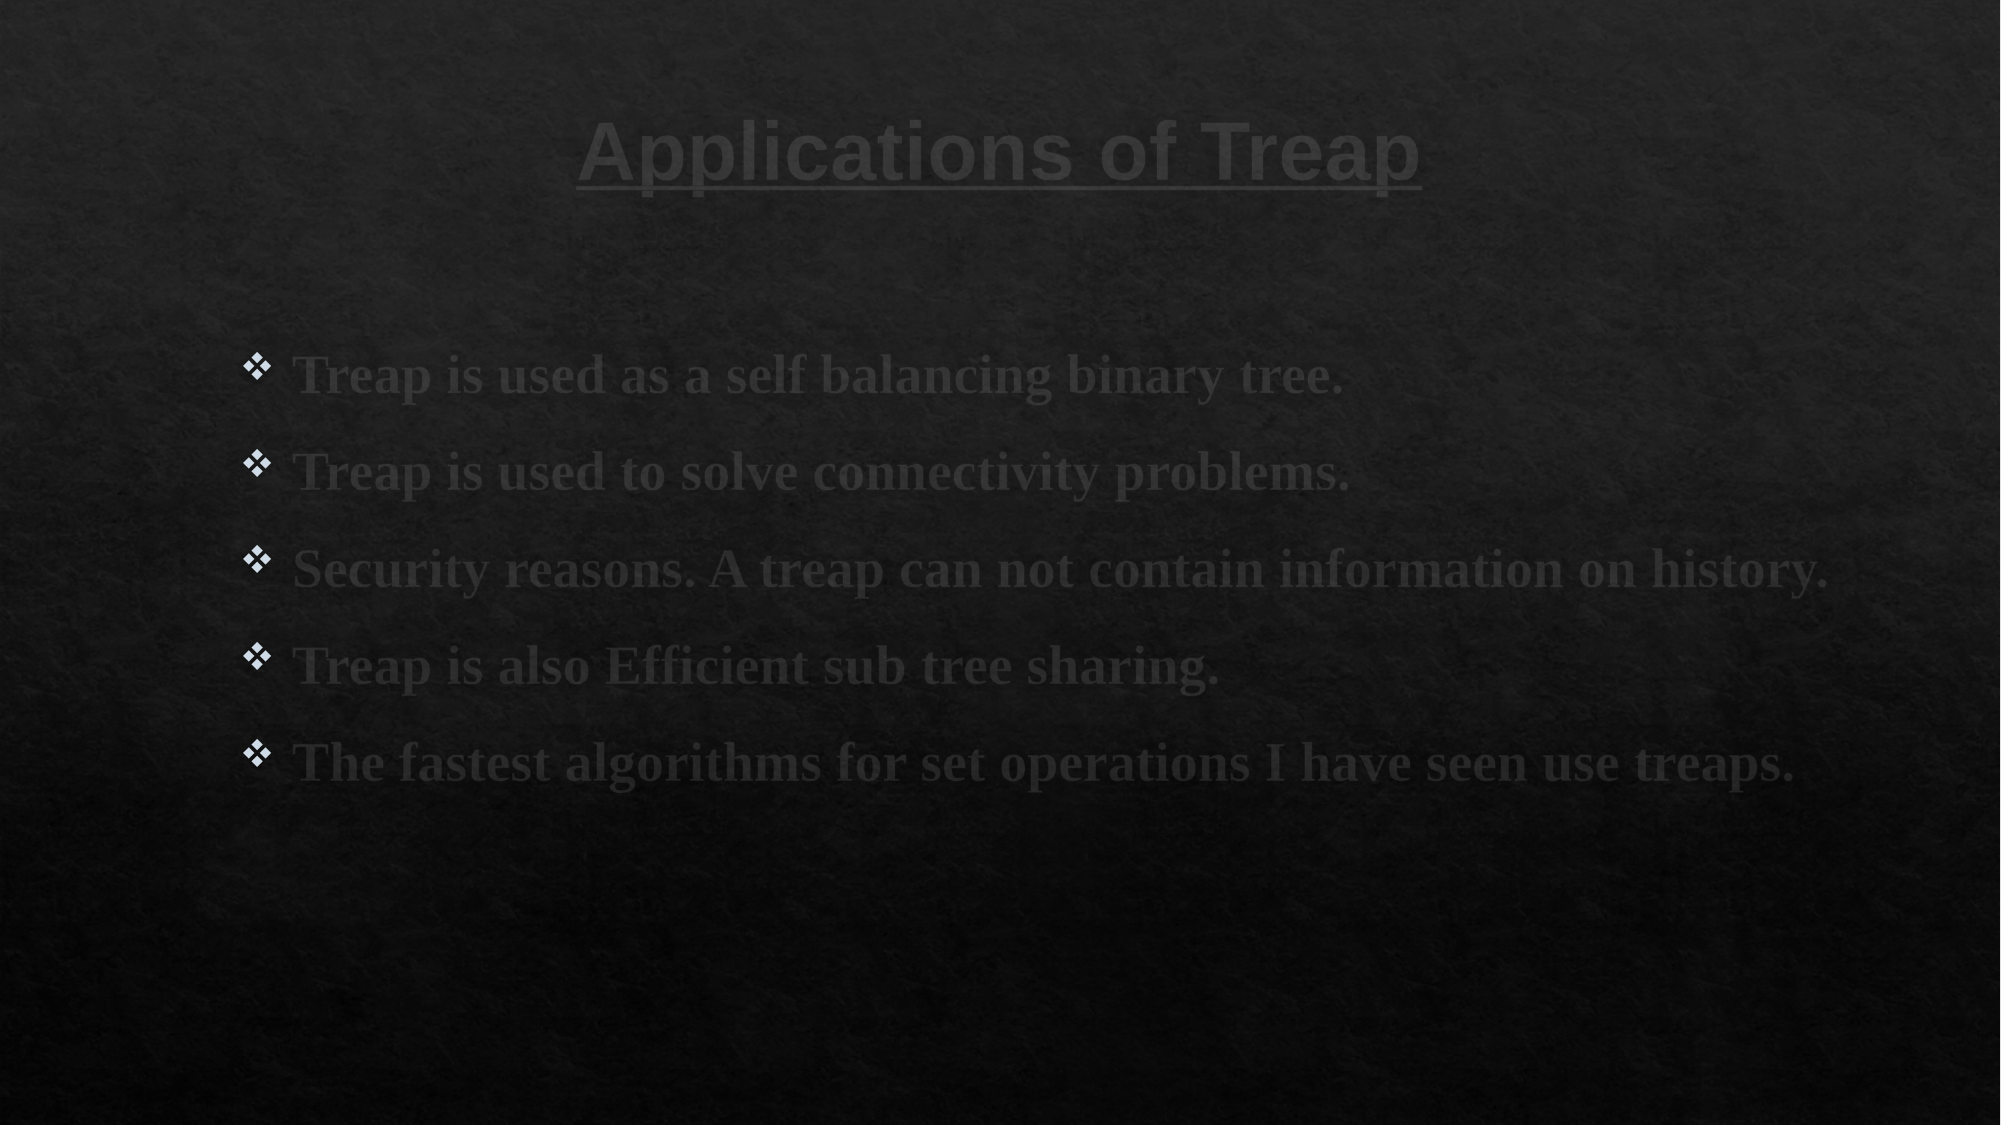

# Applications of Treap
Treap is used as a self balancing binary tree.
Treap is used to solve connectivity problems.
Security reasons. A treap can not contain information on history.
Treap is also Efficient sub tree sharing.
The fastest algorithms for set operations I have seen use treaps.